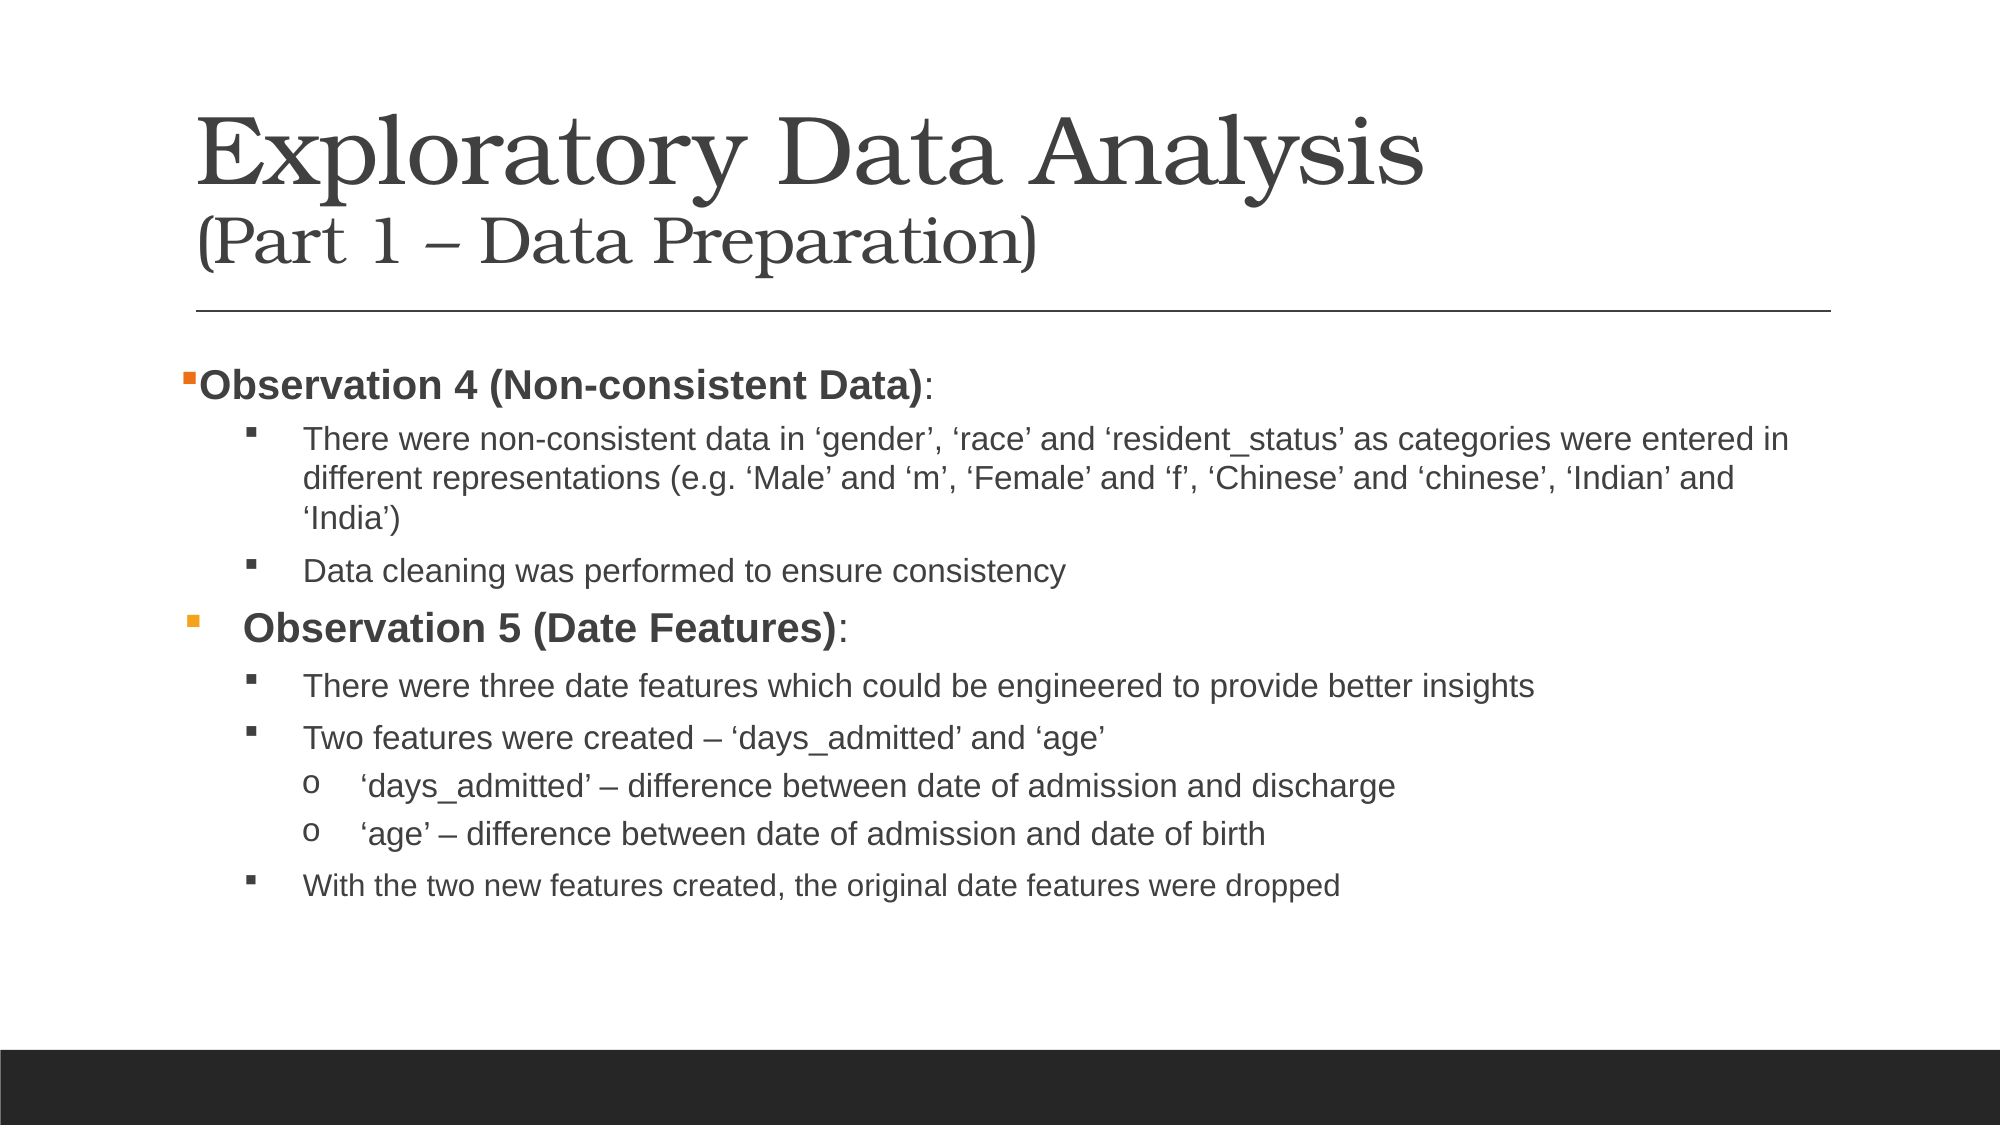

# Exploratory Data Analysis (Part 1 – Data Preparation)
Observation 4 (Non-consistent Data):
There were non-consistent data in ‘gender’, ‘race’ and ‘resident_status’ as categories were entered in different representations (e.g. ‘Male’ and ‘m’, ‘Female’ and ‘f’, ‘Chinese’ and ‘chinese’, ‘Indian’ and ‘India’)
Data cleaning was performed to ensure consistency
Observation 5 (Date Features):
There were three date features which could be engineered to provide better insights
Two features were created – ‘days_admitted’ and ‘age’
‘days_admitted’ – difference between date of admission and discharge
‘age’ – difference between date of admission and date of birth
With the two new features created, the original date features were dropped